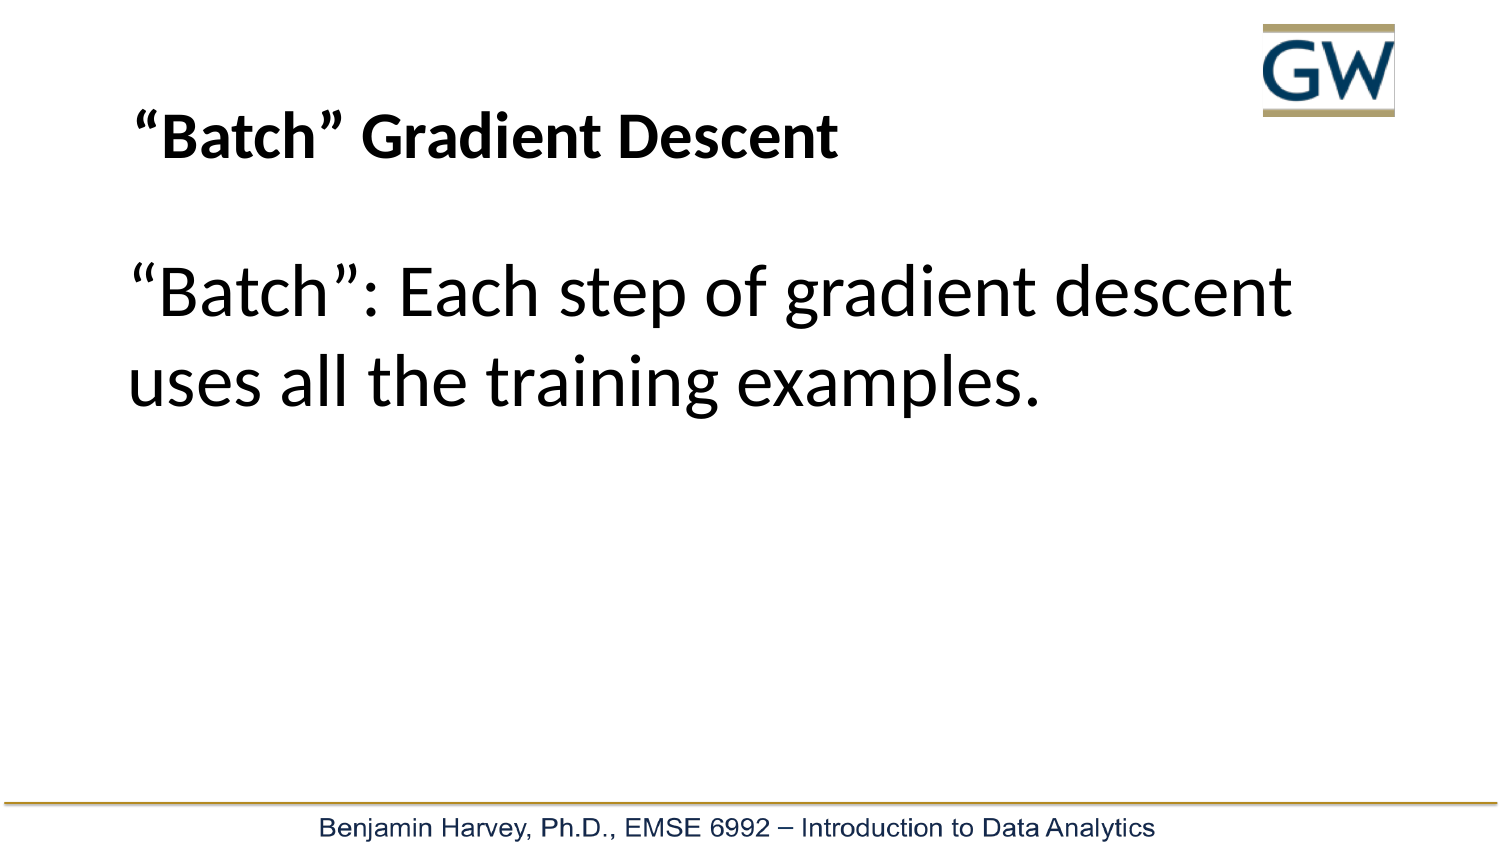

#
“Batch” Gradient Descent

“Batch”: Each step of gradient descent uses all the training examples.